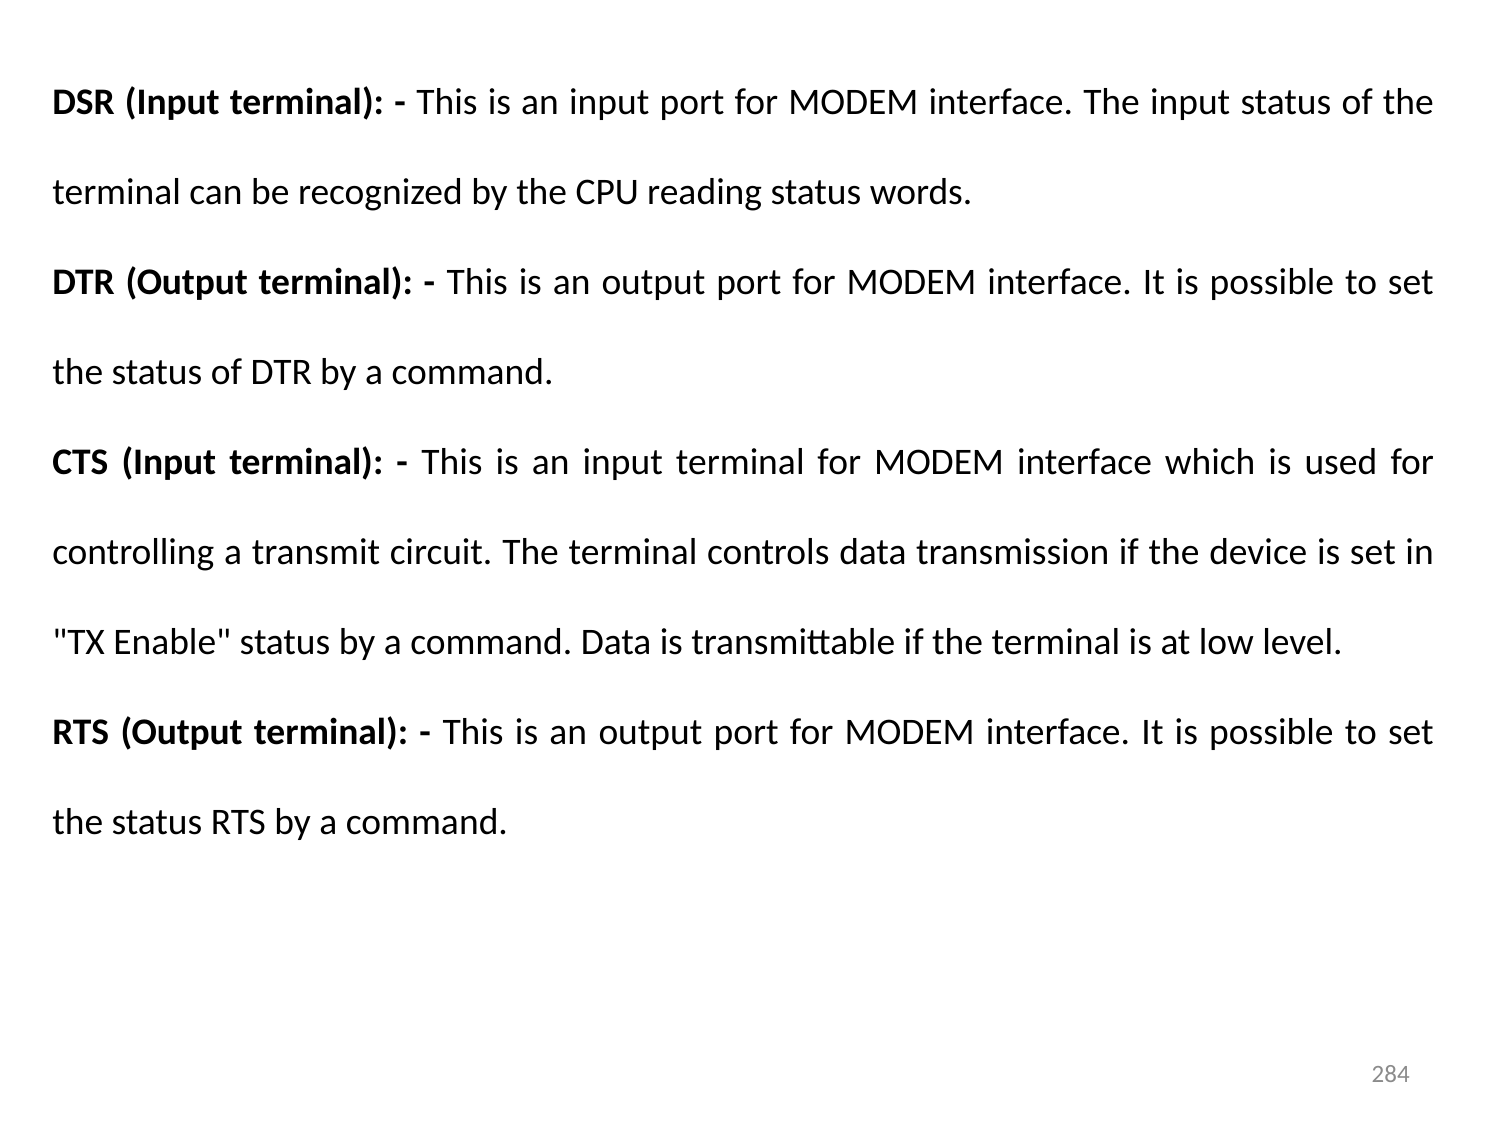

DSR (Input terminal): - This is an input port for MODEM interface. The input status of the terminal can be recognized by the CPU reading status words.
DTR (Output terminal): - This is an output port for MODEM interface. It is possible to set the status of DTR by a command.
CTS (Input terminal): - This is an input terminal for MODEM interface which is used for controlling a transmit circuit. The terminal controls data transmission if the device is set in "TX Enable" status by a command. Data is transmittable if the terminal is at low level.
RTS (Output terminal): - This is an output port for MODEM interface. It is possible to set the status RTS by a command.
284